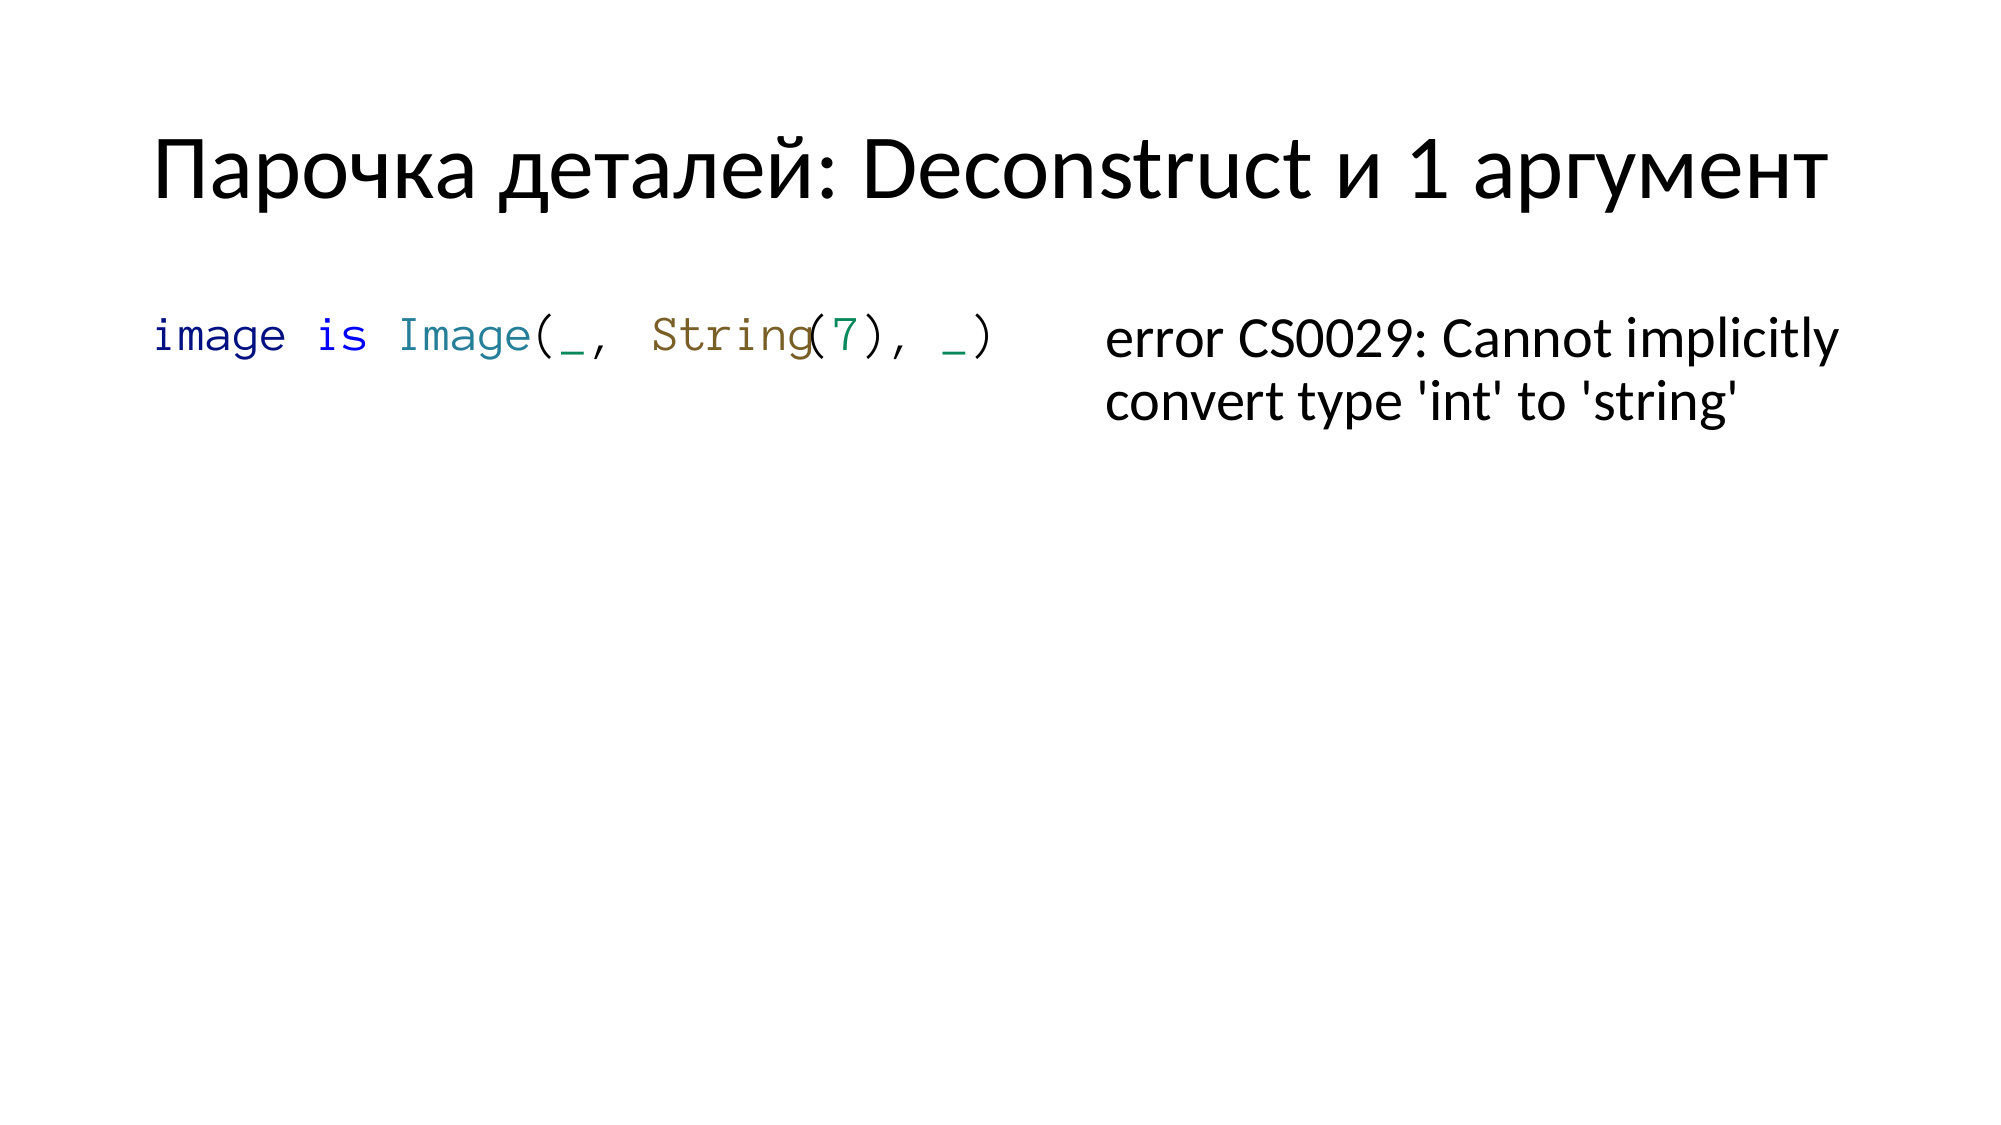

# Парочка деталей: Deconstruct и 1 аргумент
String
image is Image(_,       (7), _)

error CS0029: Cannot implicitly convert type 'int' to 'string'